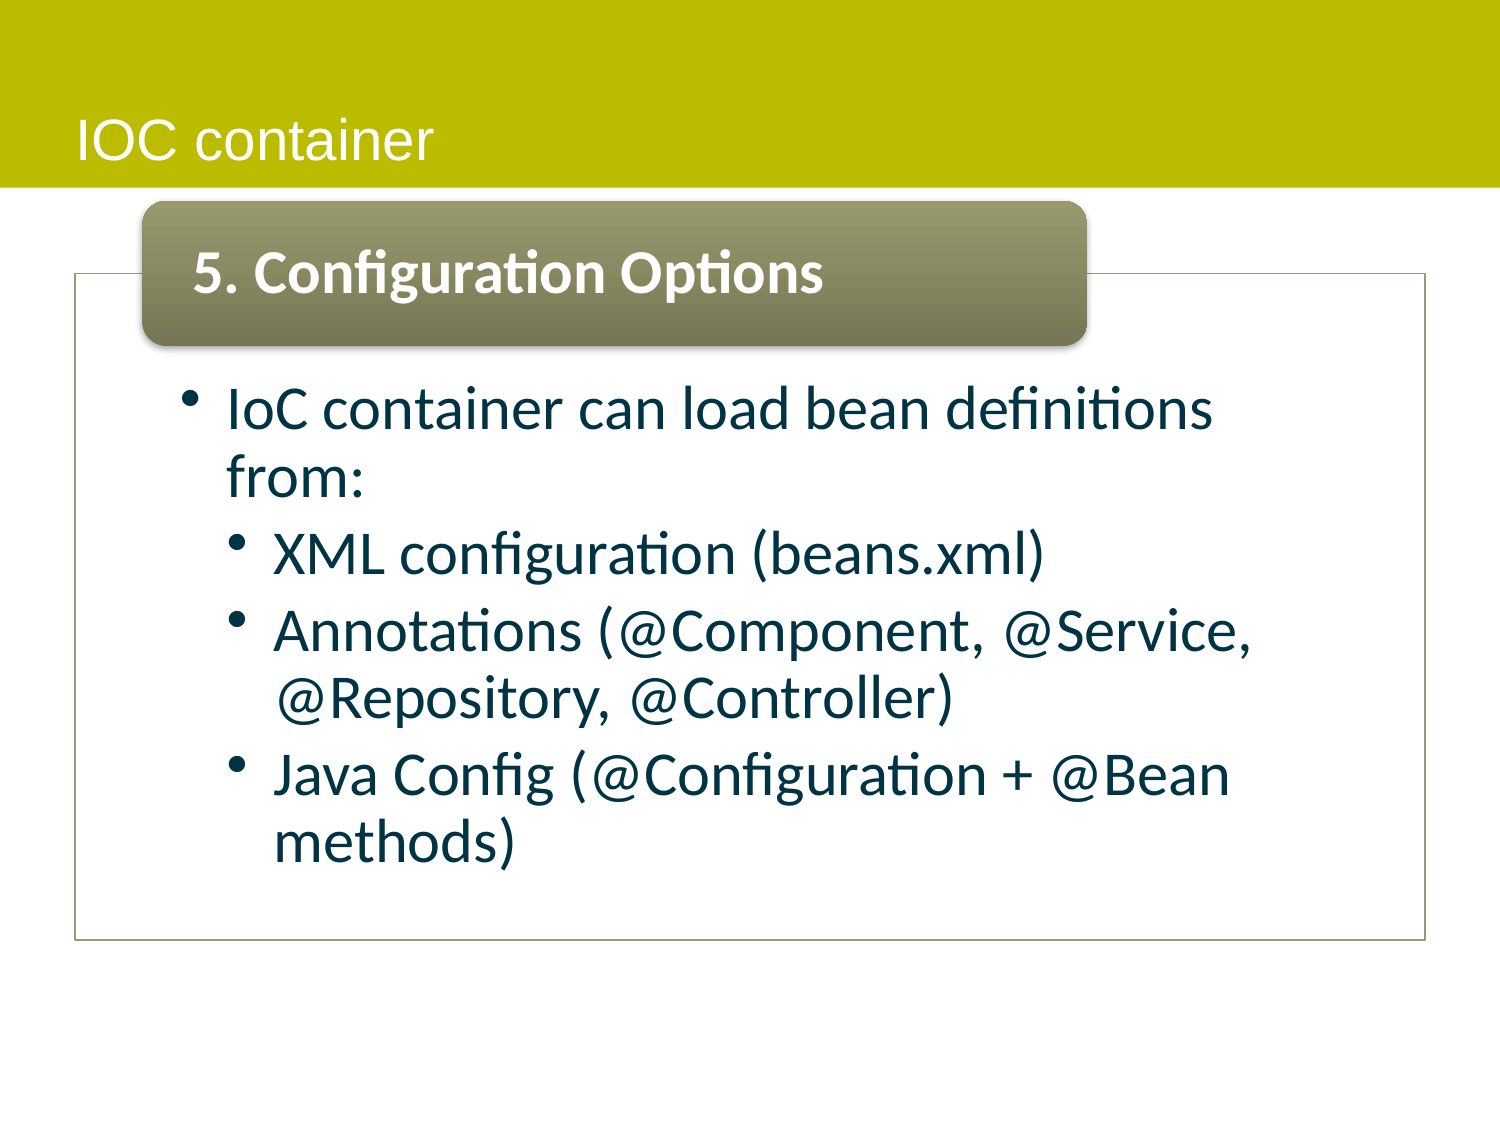

# IOC container
IoC container can load bean definitions from:
XML configuration (beans.xml)
Annotations (@Component, @Service, @Repository, @Controller)
Java Config (@Configuration + @Bean methods)
5. Configuration Options